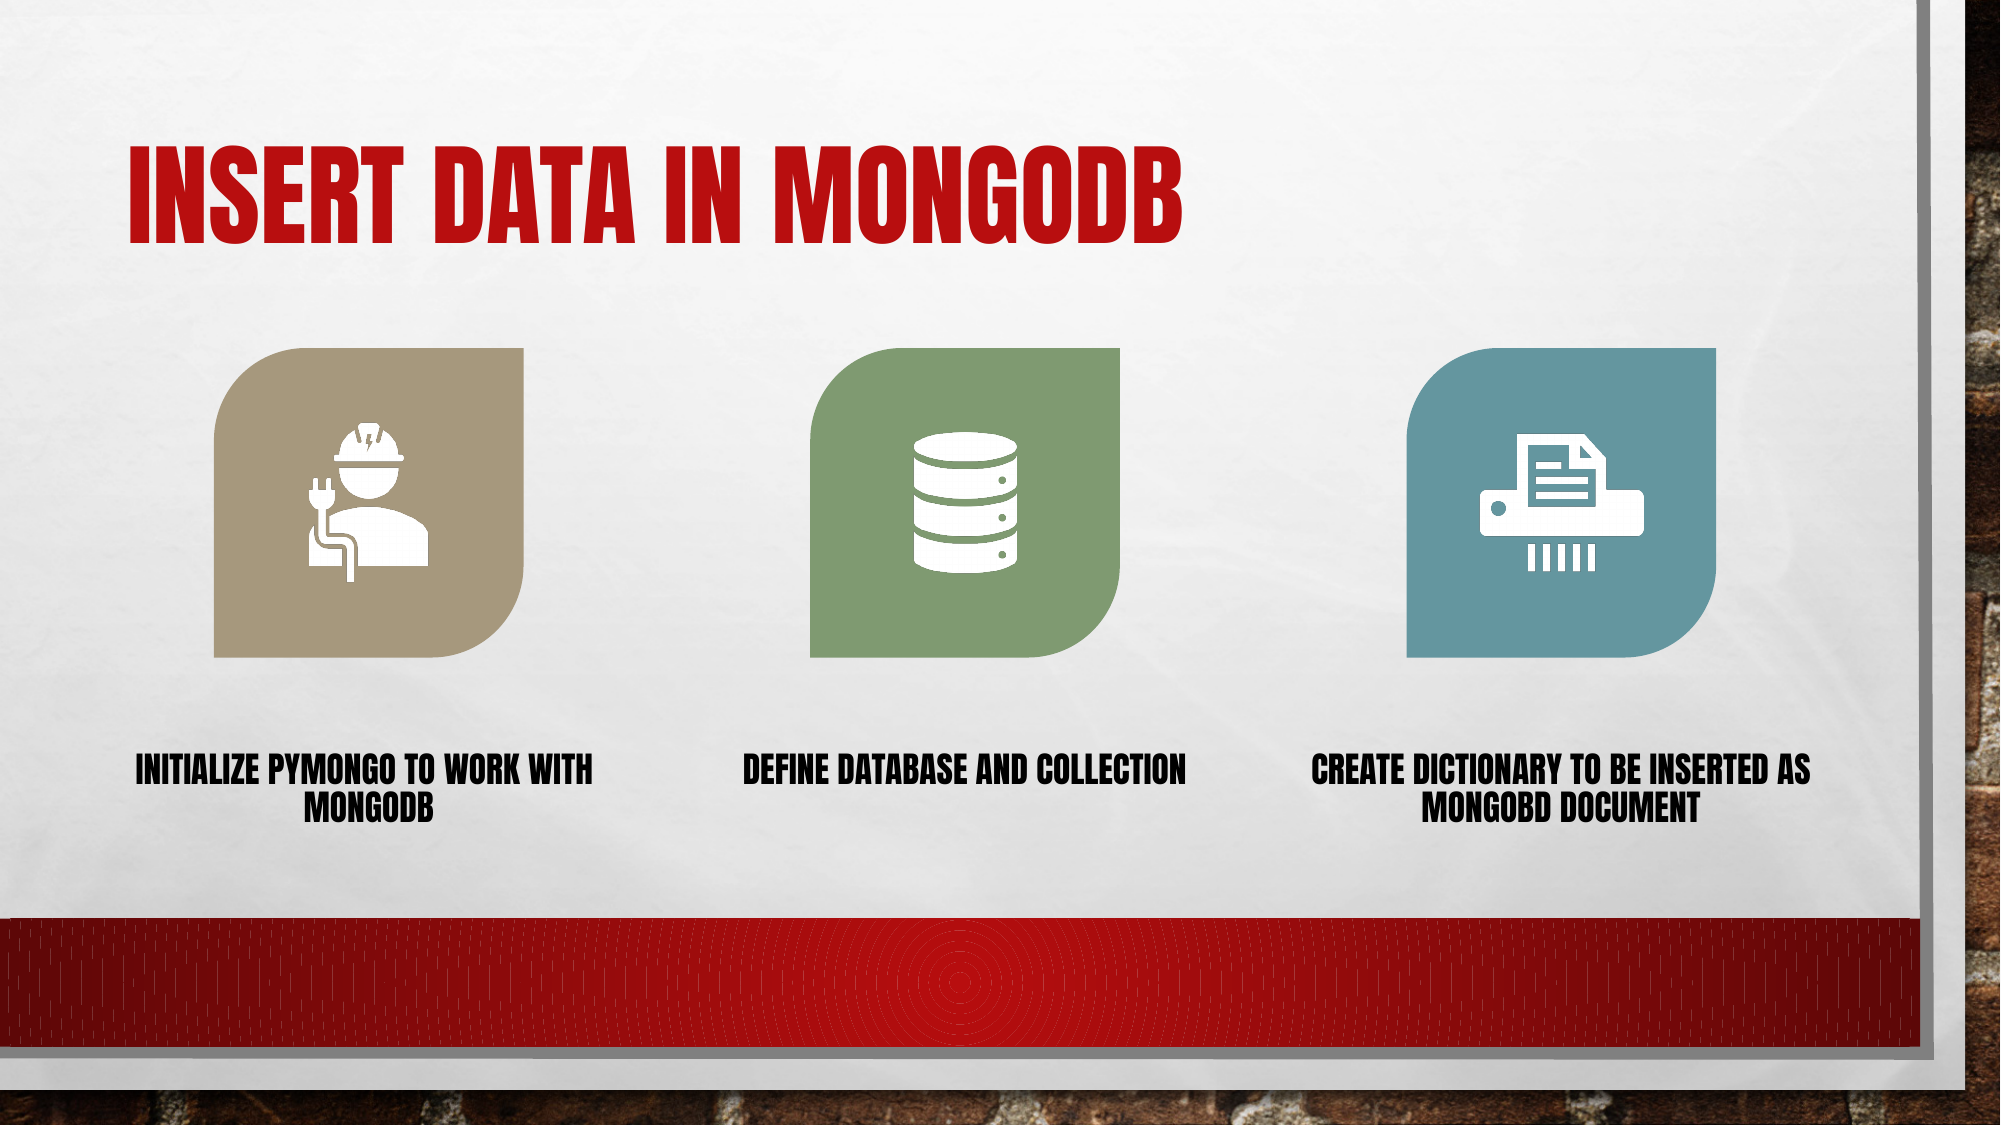

# Insert data in Mongodb
Initialize pymongo to work with  Mongodb
Define database and collection
Create dictionary to be inserted as mongobd document